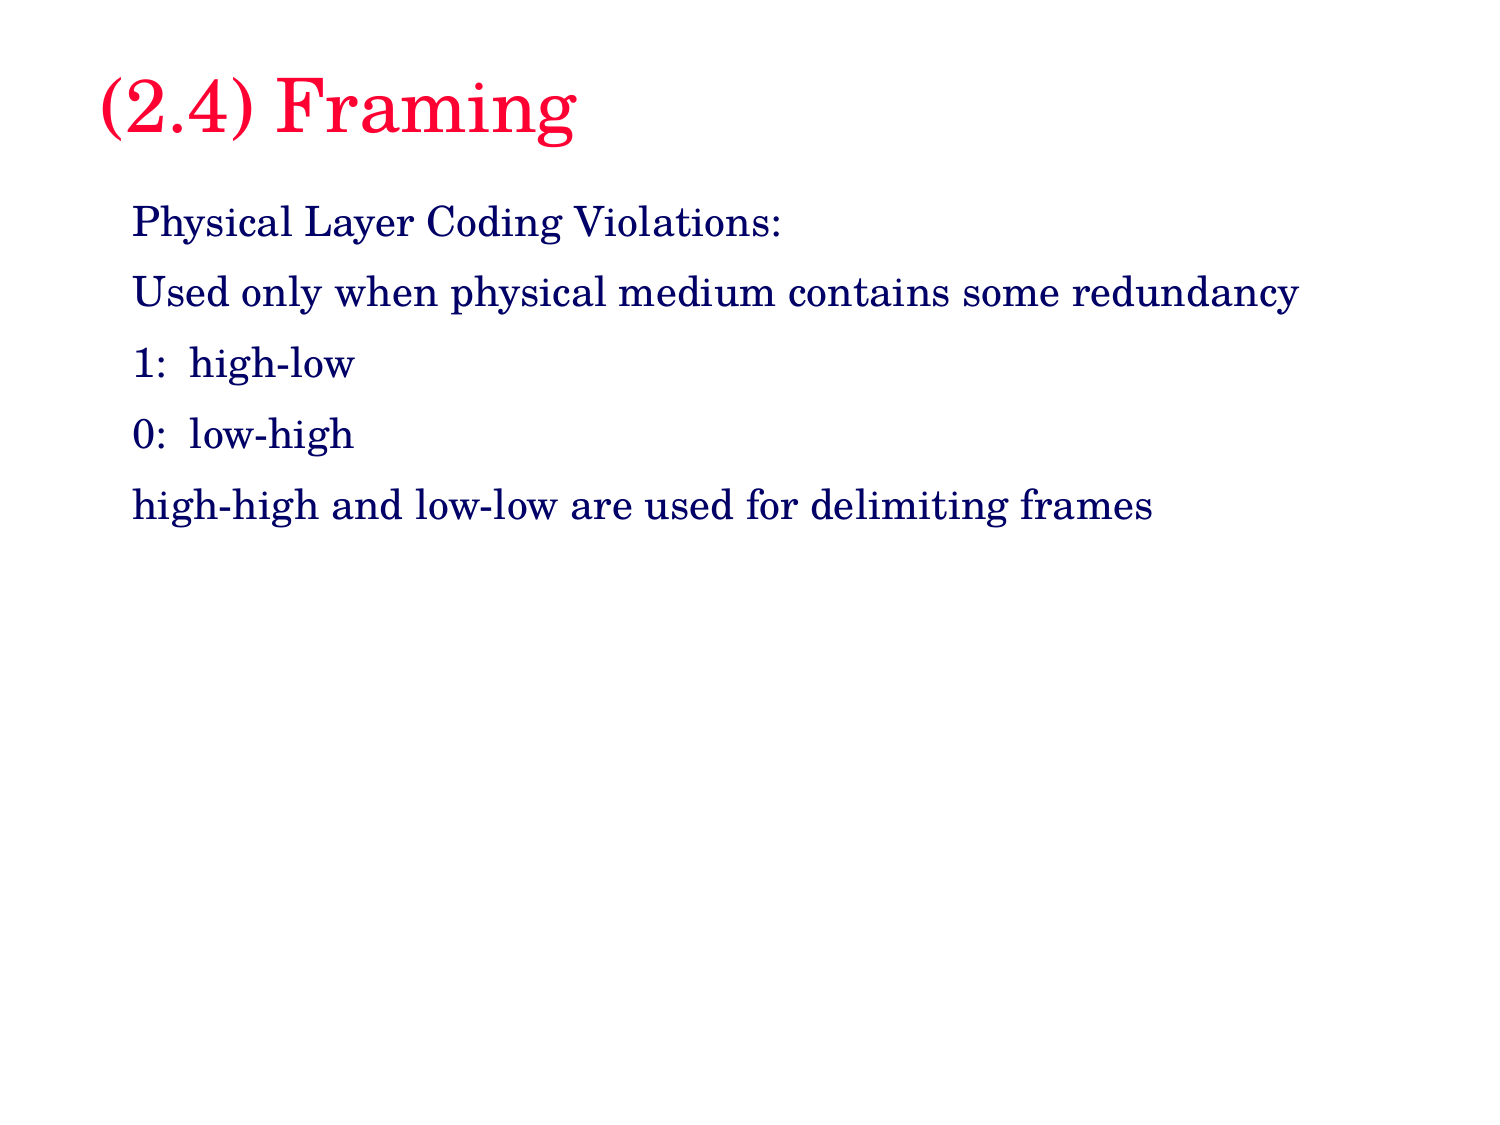

# (2.4) Framing
Physical Layer Coding Violations:
Used only when physical medium contains some redundancy
1:  high-low
0:  low-high
high-high and low-low are used for delimiting frames